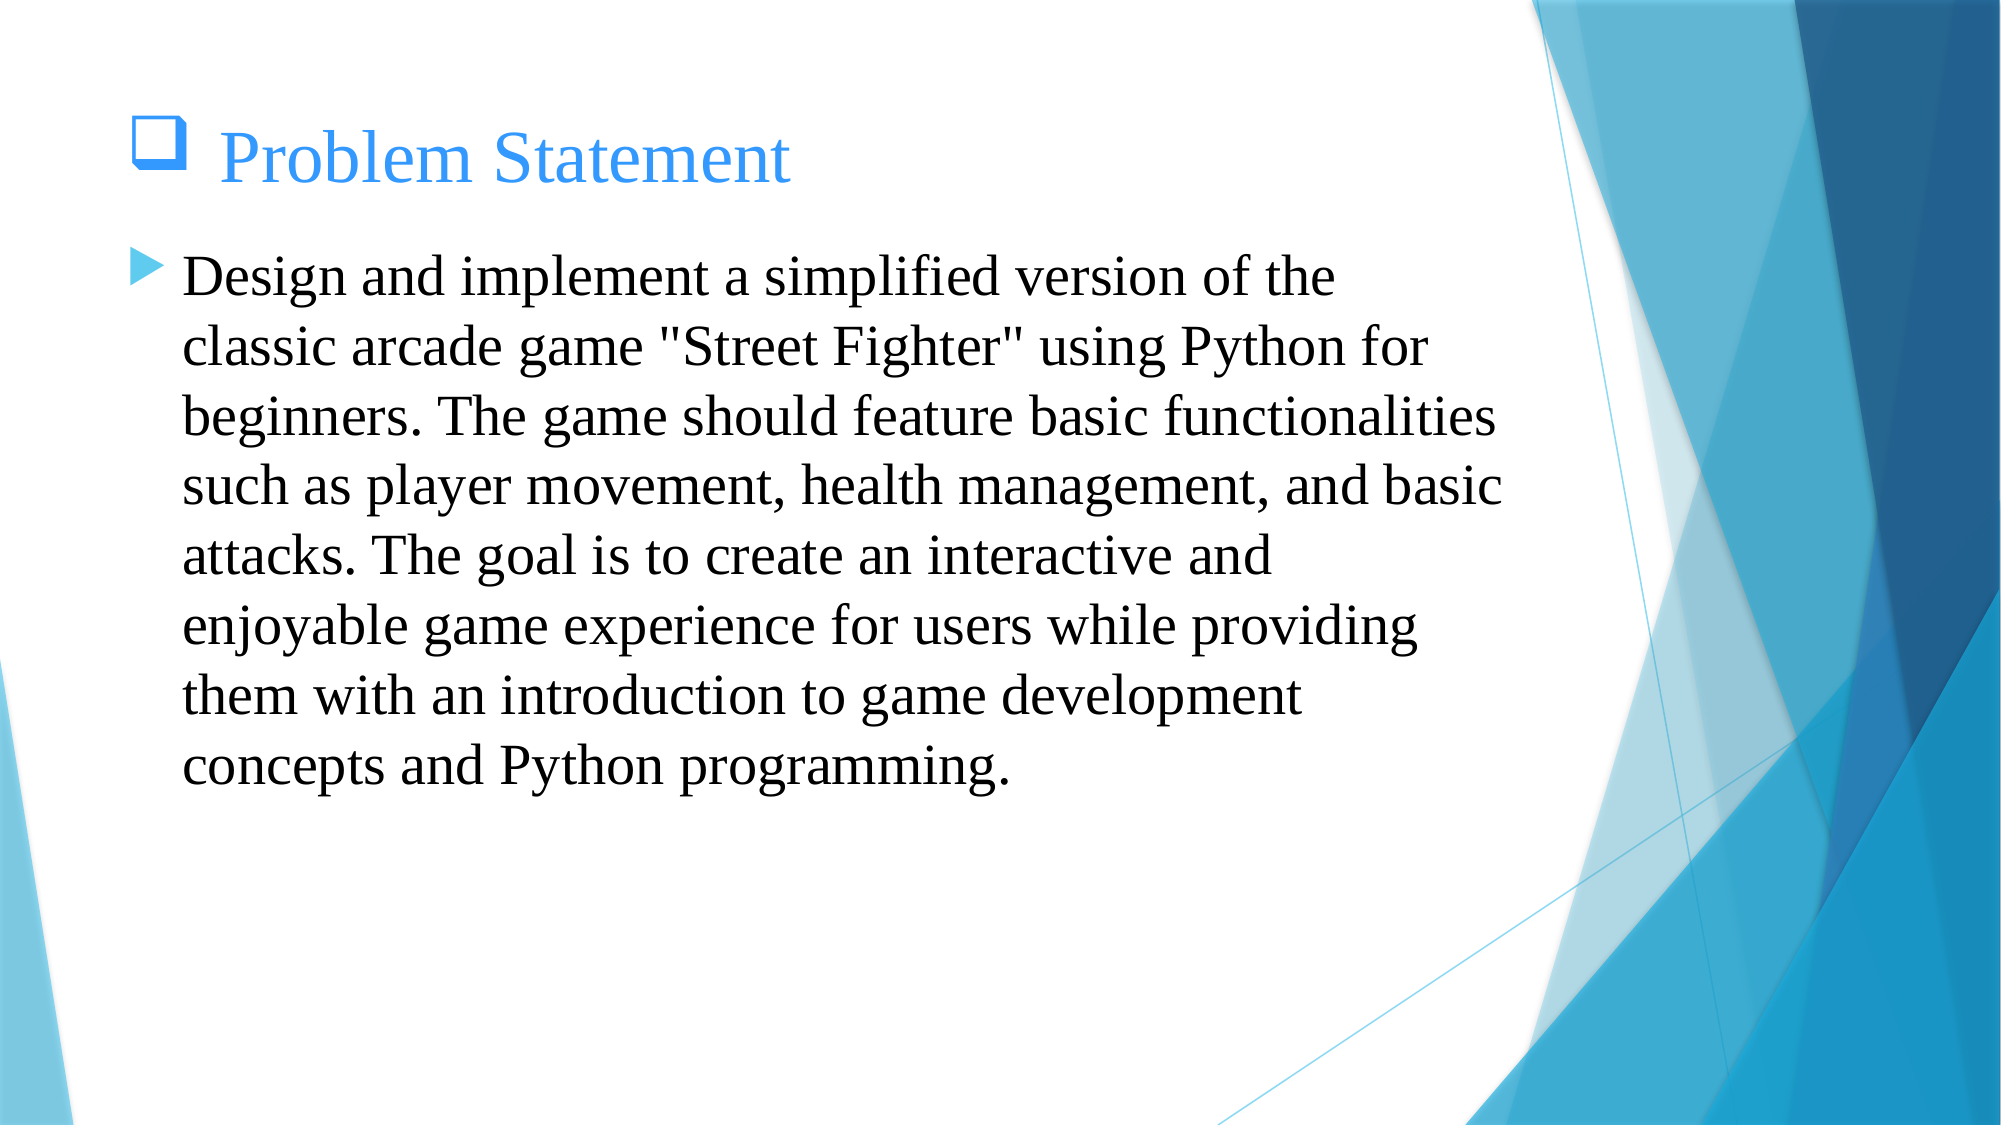

# Problem Statement
Design and implement a simplified version of the classic arcade game "Street Fighter" using Python for beginners. The game should feature basic functionalities such as player movement, health management, and basic attacks. The goal is to create an interactive and enjoyable game experience for users while providing them with an introduction to game development concepts and Python programming.